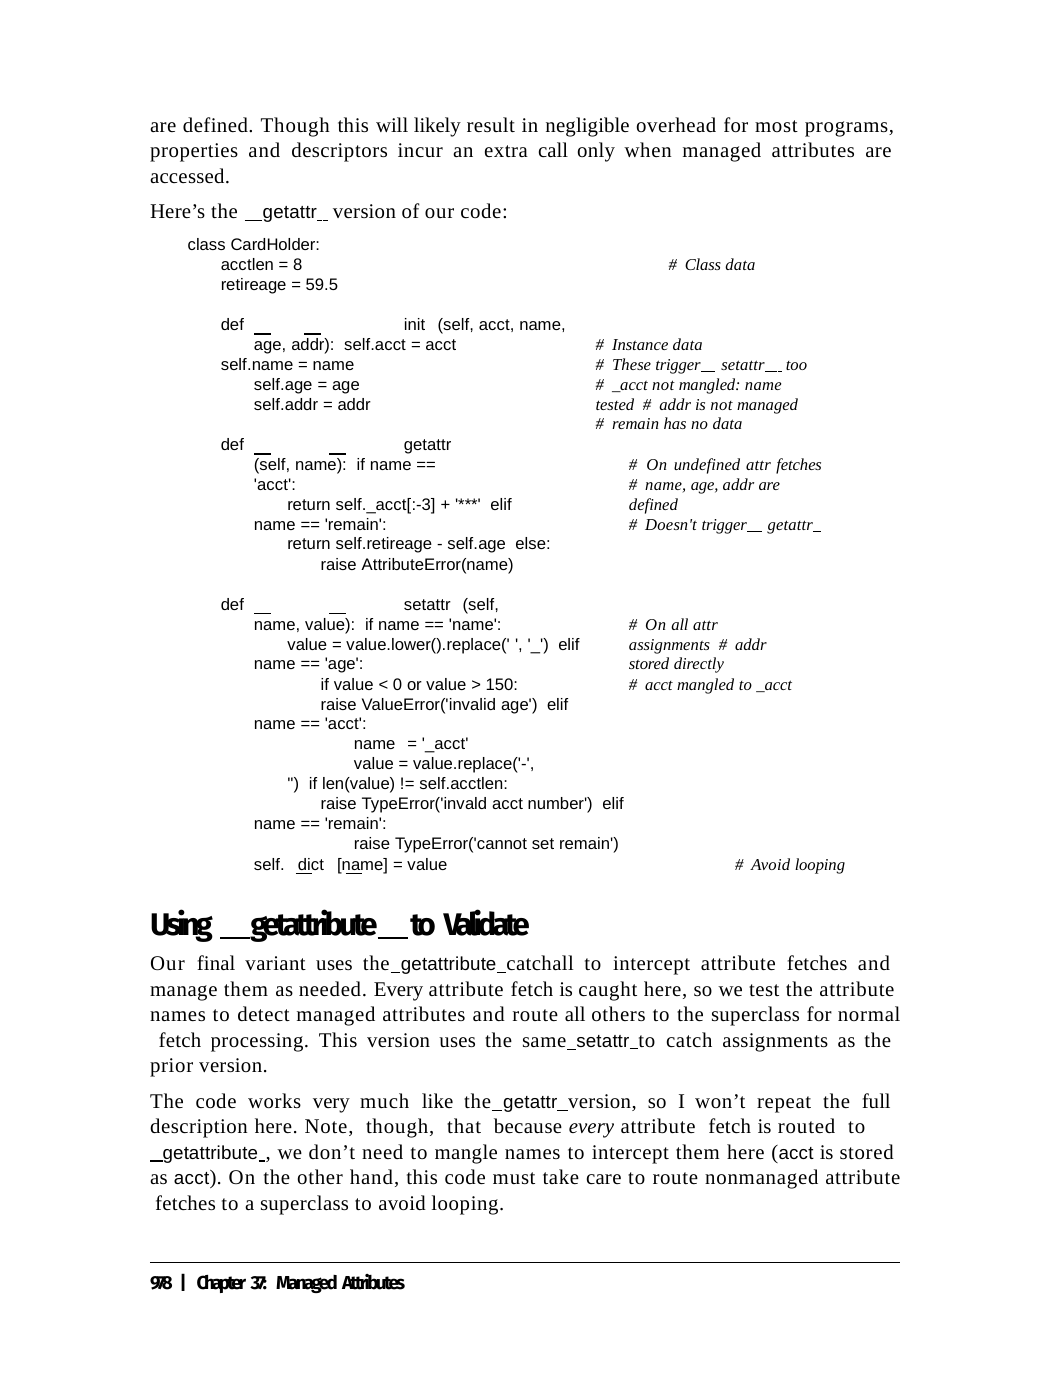

are defined. Though this will likely result in negligible overhead for most programs,  properties and descriptors incur an extra call only when managed attributes are  accessed.
Here’s the    getattr  version of our code:
class CardHolder:
acctlen = 8	# Class data
retireage = 59.5
def		init (self, acct, name, age, addr):  self.acct = acct
self.name = name  self.age = age  self.addr = addr
# Instance data
# These trigger  setattr    too
# _acct not mangled: name tested  # addr is not managed
# remain has no data

def		getattr (self, name):  if name == 'acct':
return self._acct[:-3] + '***'  elif name == 'remain':
return self.retireage - self.age  else:
raise AttributeError(name)
# On undefined attr fetches  # name, age, addr are defined

# Doesn't trigger  getattr
def		setattr (self, name, value):  if name == 'name':
value = value.lower().replace(' ', '_')  elif name == 'age':
if value < 0 or value > 150:
raise ValueError('invalid age')  elif name == 'acct':
name = '_acct'
value = value.replace('-', '')  if len(value) != self.acctlen:
raise TypeError('invald acct number')  elif name == 'remain':
raise TypeError('cannot set remain')
# On all attr assignments  # addr stored directly
# acct mangled to _acct

self. dict [name] = value	# Avoid looping

Using     getattribute    to Validate
Our final variant uses the getattribute catchall to intercept attribute fetches and  manage them as needed. Every attribute fetch is caught here, so we test the attribute  names to detect managed attributes and route all others to the superclass for normal  fetch processing. This version uses the same setattr to catch assignments as the  prior version.
The code works very much like the getattr version, so I won’t repeat the full  description here. Note, though, that because every attribute fetch is routed to
  getattribute , we don’t need to mangle names to intercept them here (acct is stored  as acct). On the other hand, this code must take care to route nonmanaged attribute  fetches to a superclass to avoid looping.

978  |  Chapter 37:  Managed Attributes